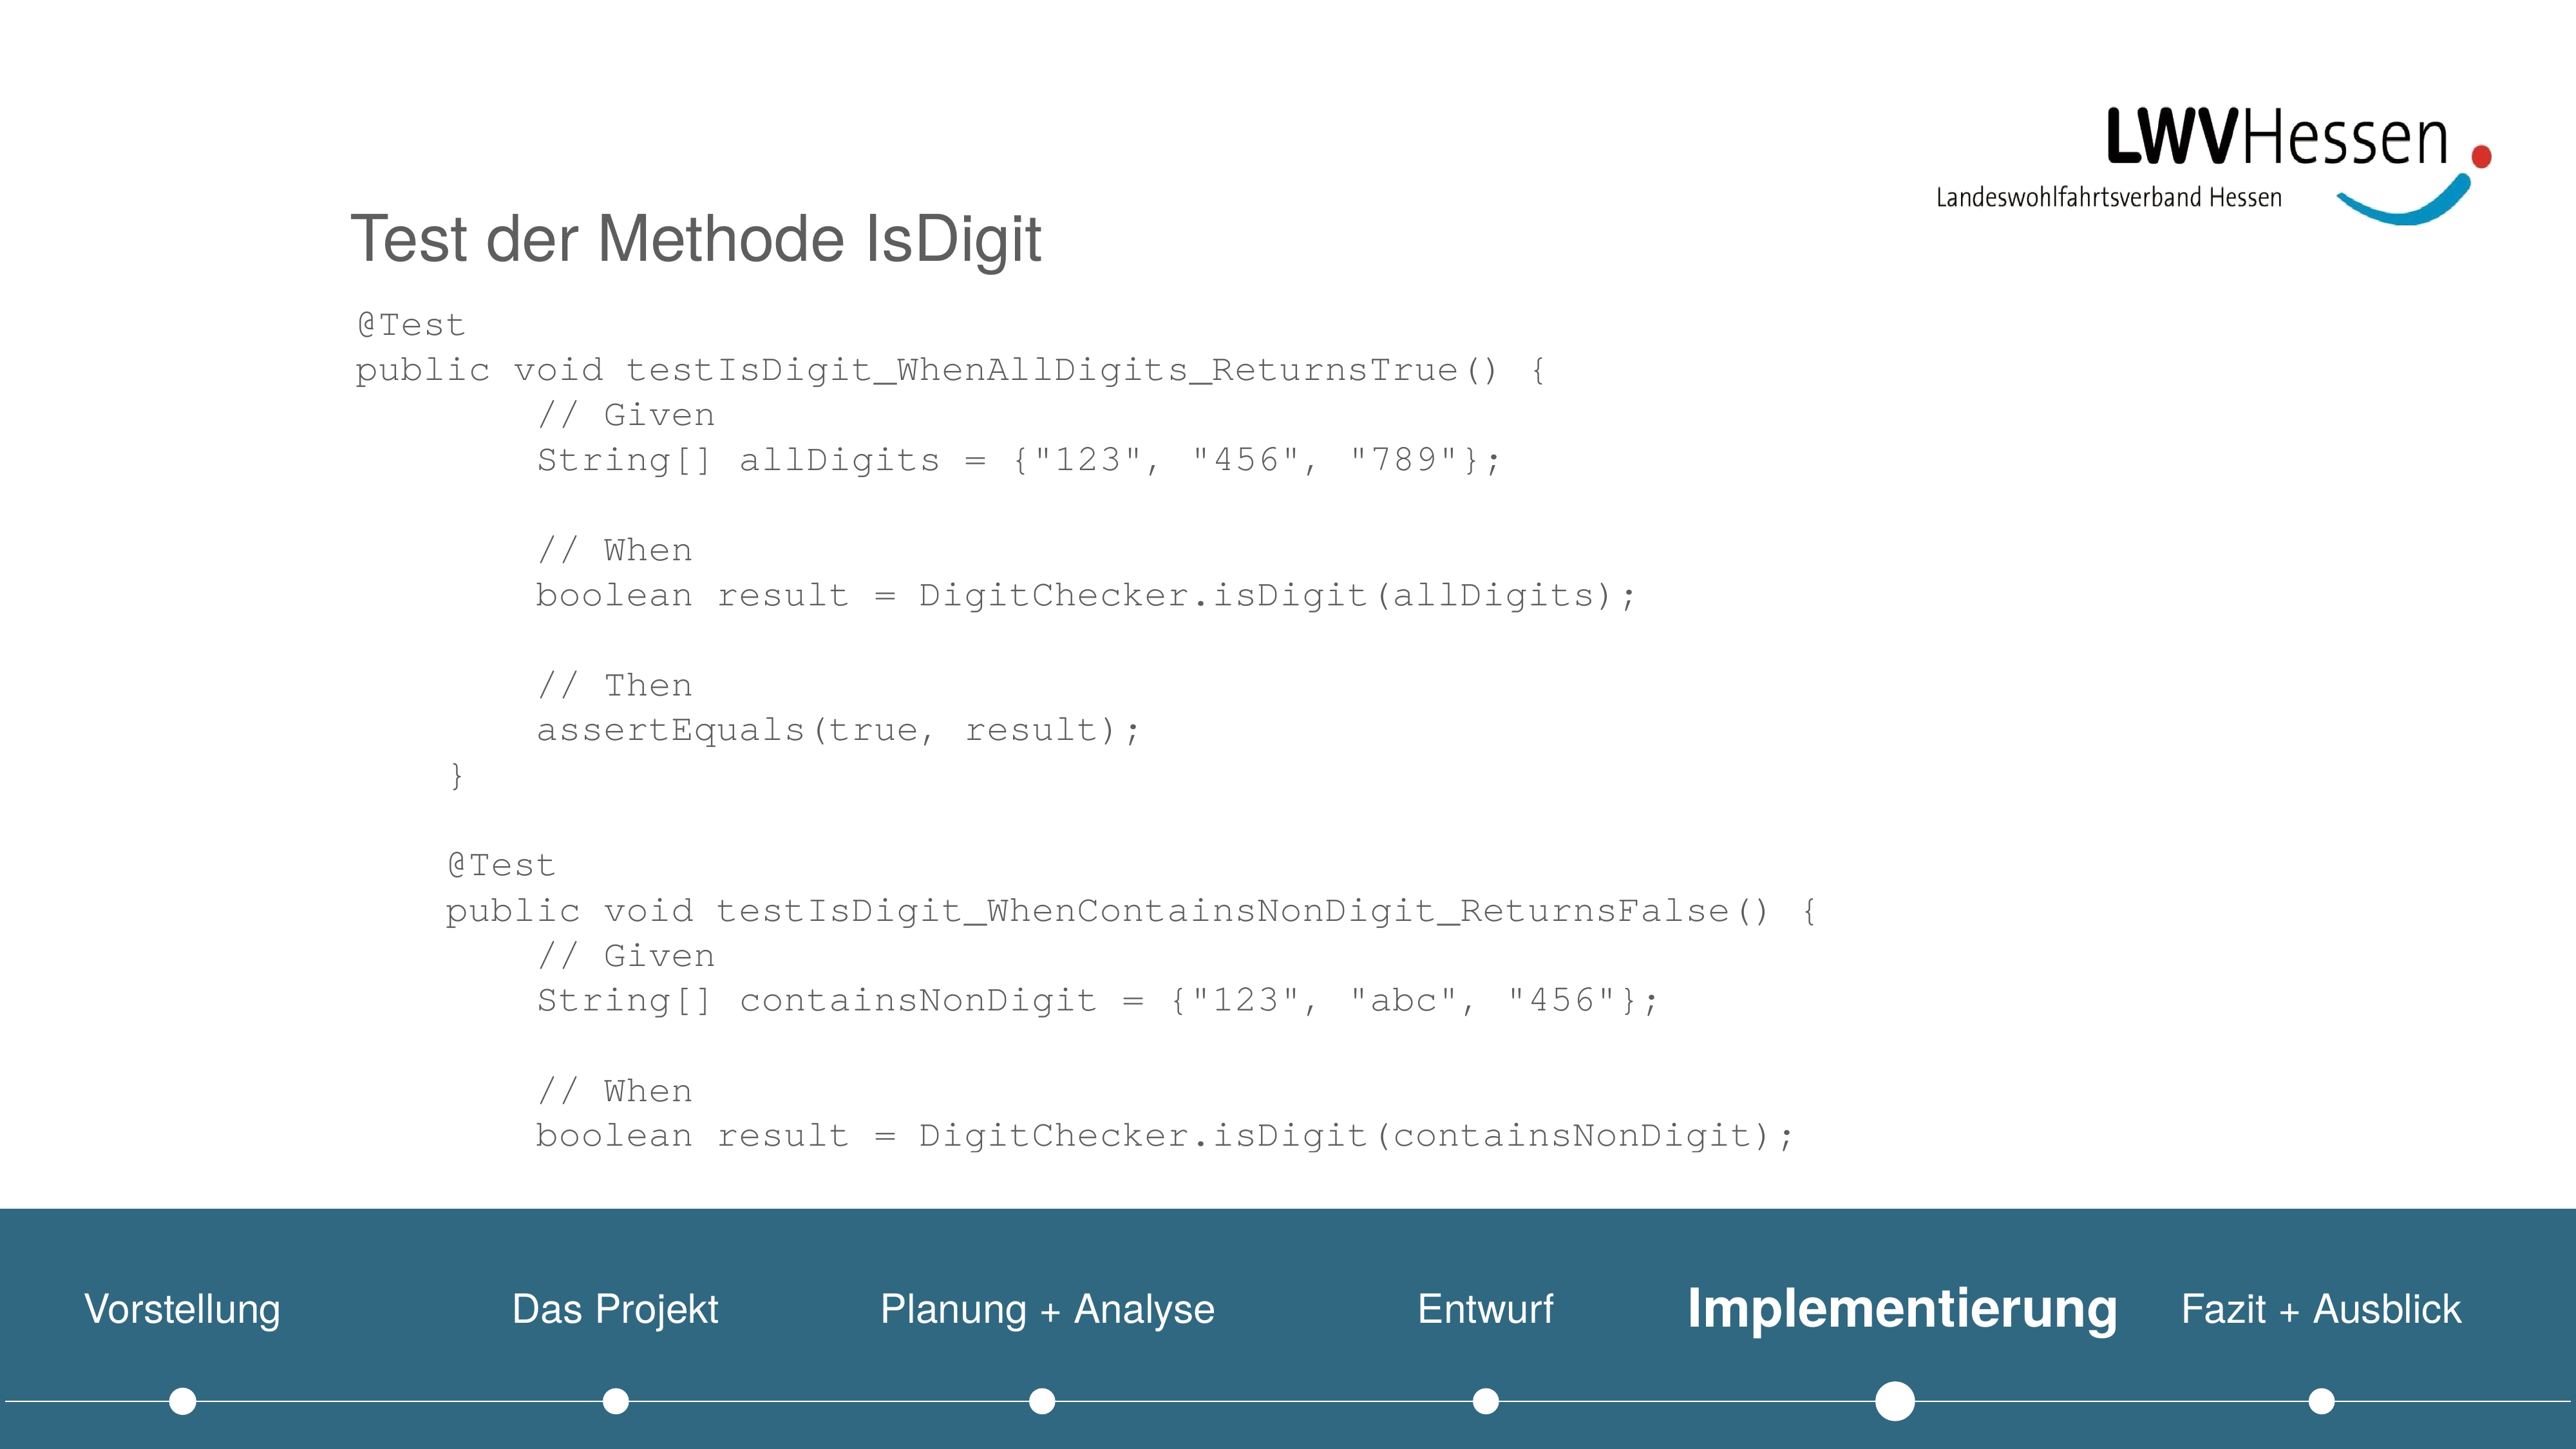

Test der Methode IsDigit

@Test
public void testIsDigit_WhenAllDigits_ReturnsTrue() {
        // Given
        String[] allDigits = {"123", "456", "789"};

        // When
        boolean result = DigitChecker.isDigit(allDigits);

        // Then
        assertEquals(true, result);
    }

    @Test
    public void testIsDigit_WhenContainsNonDigit_ReturnsFalse() {
        // Given
        String[] containsNonDigit = {"123", "abc", "456"};

        // When
        boolean result = DigitChecker.isDigit(containsNonDigit);

        // Then
        assertFalse(result);
    }

 class DigitChecker {
    public static boolean isDigit(String... text) {
        for (String s : text) {
            if (!s.matches("[0-9]+")) {
                return false;
            }
        }
        return true;
    }
}

Vorstellung
Das Projekt
Planung + Analyse
Entwurf
Implementierung
Fazit + Ausblick